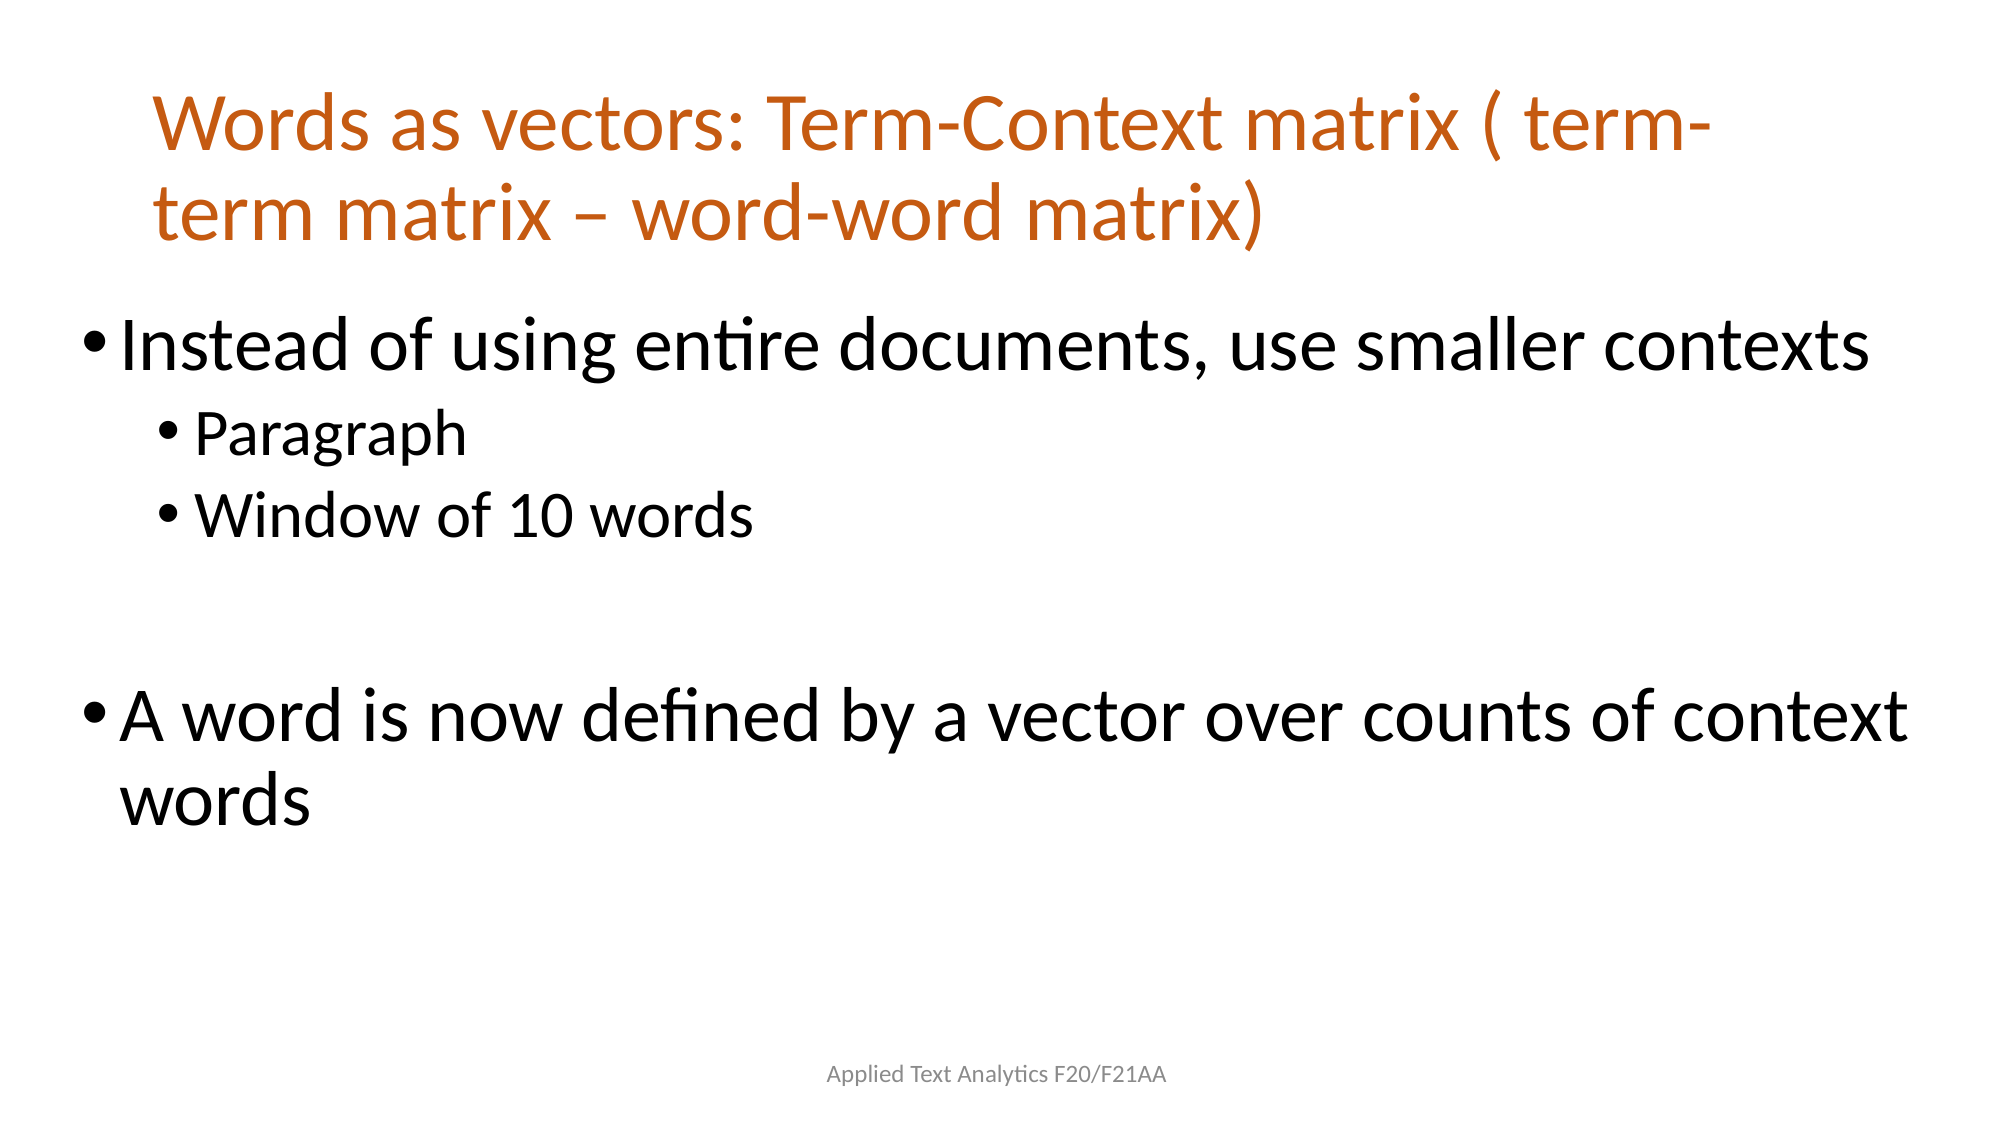

# Words as vectors: Term-Context matrix ( term-term matrix – word-word matrix)
Instead of using entire documents, use smaller contexts
Paragraph
Window of 10 words

A word is now defined by a vector over counts of context words
Applied Text Analytics F20/F21AA